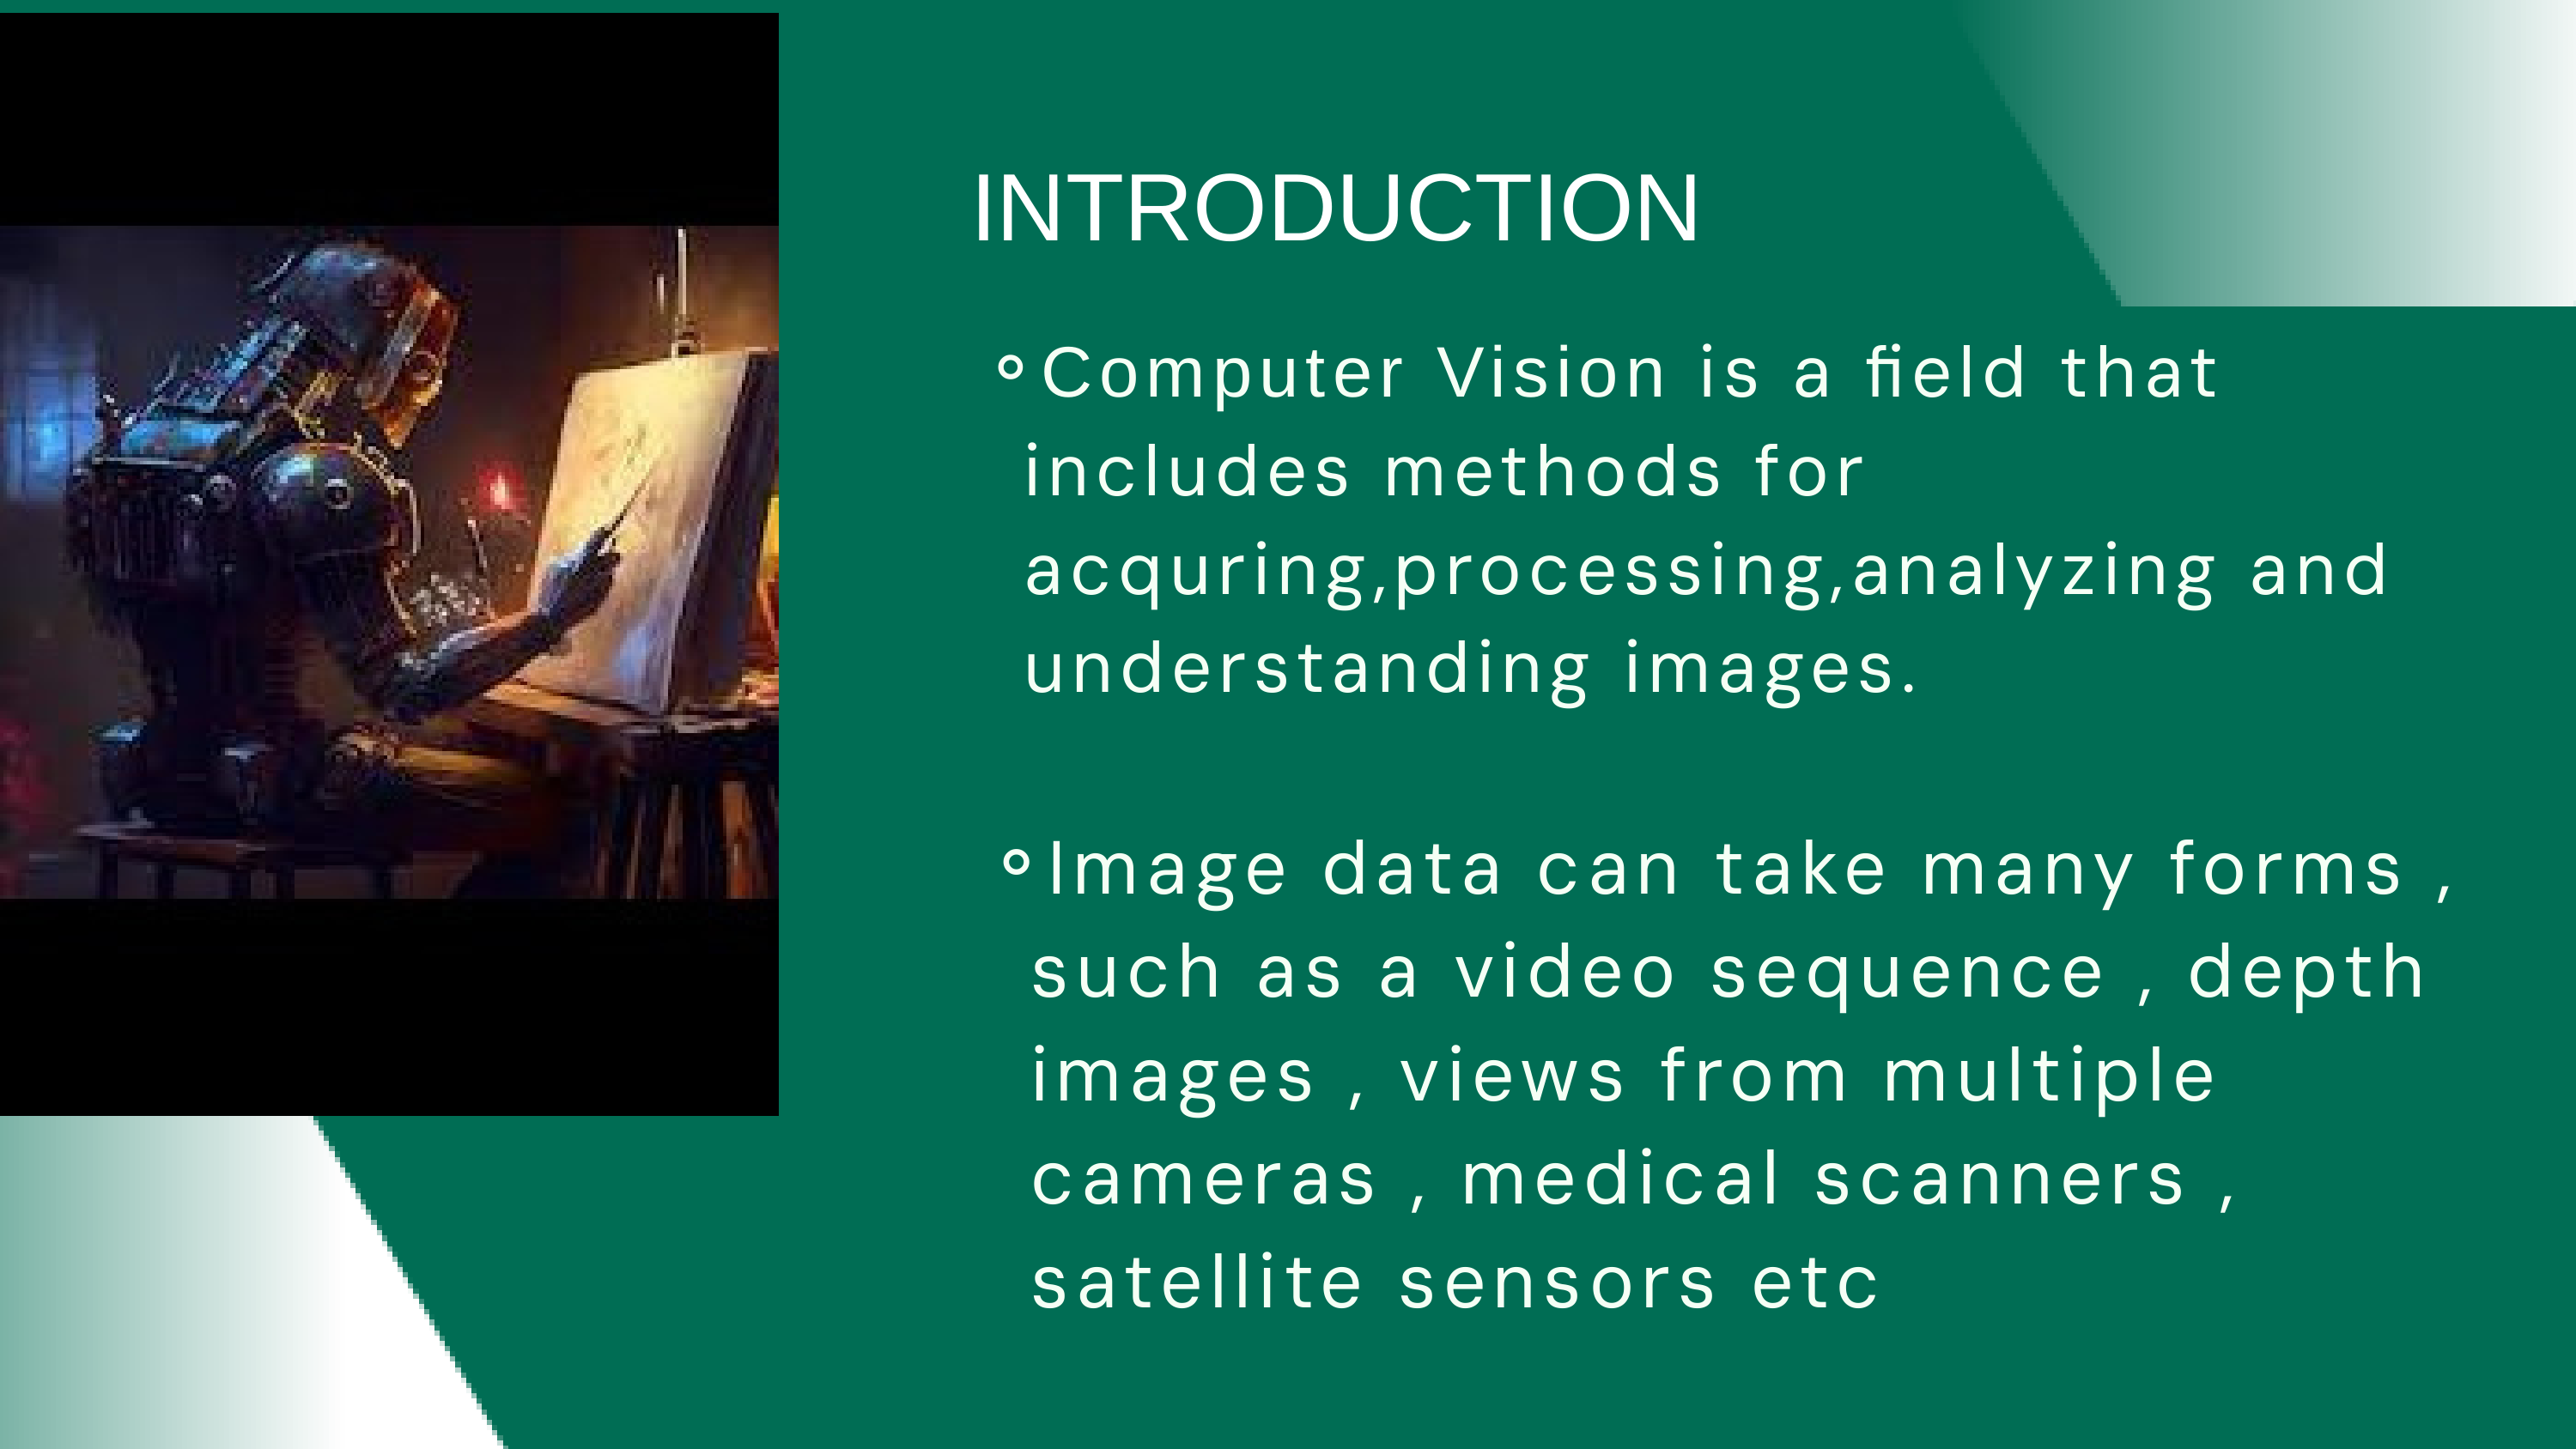

INTRODUCTION
Computer Vision is a field that includes methods for acquring,processing,analyzing and understanding images.

Image data can take many forms , such as a video sequence , depth images , views from multiple cameras , medical scanners , satellite sensors etc